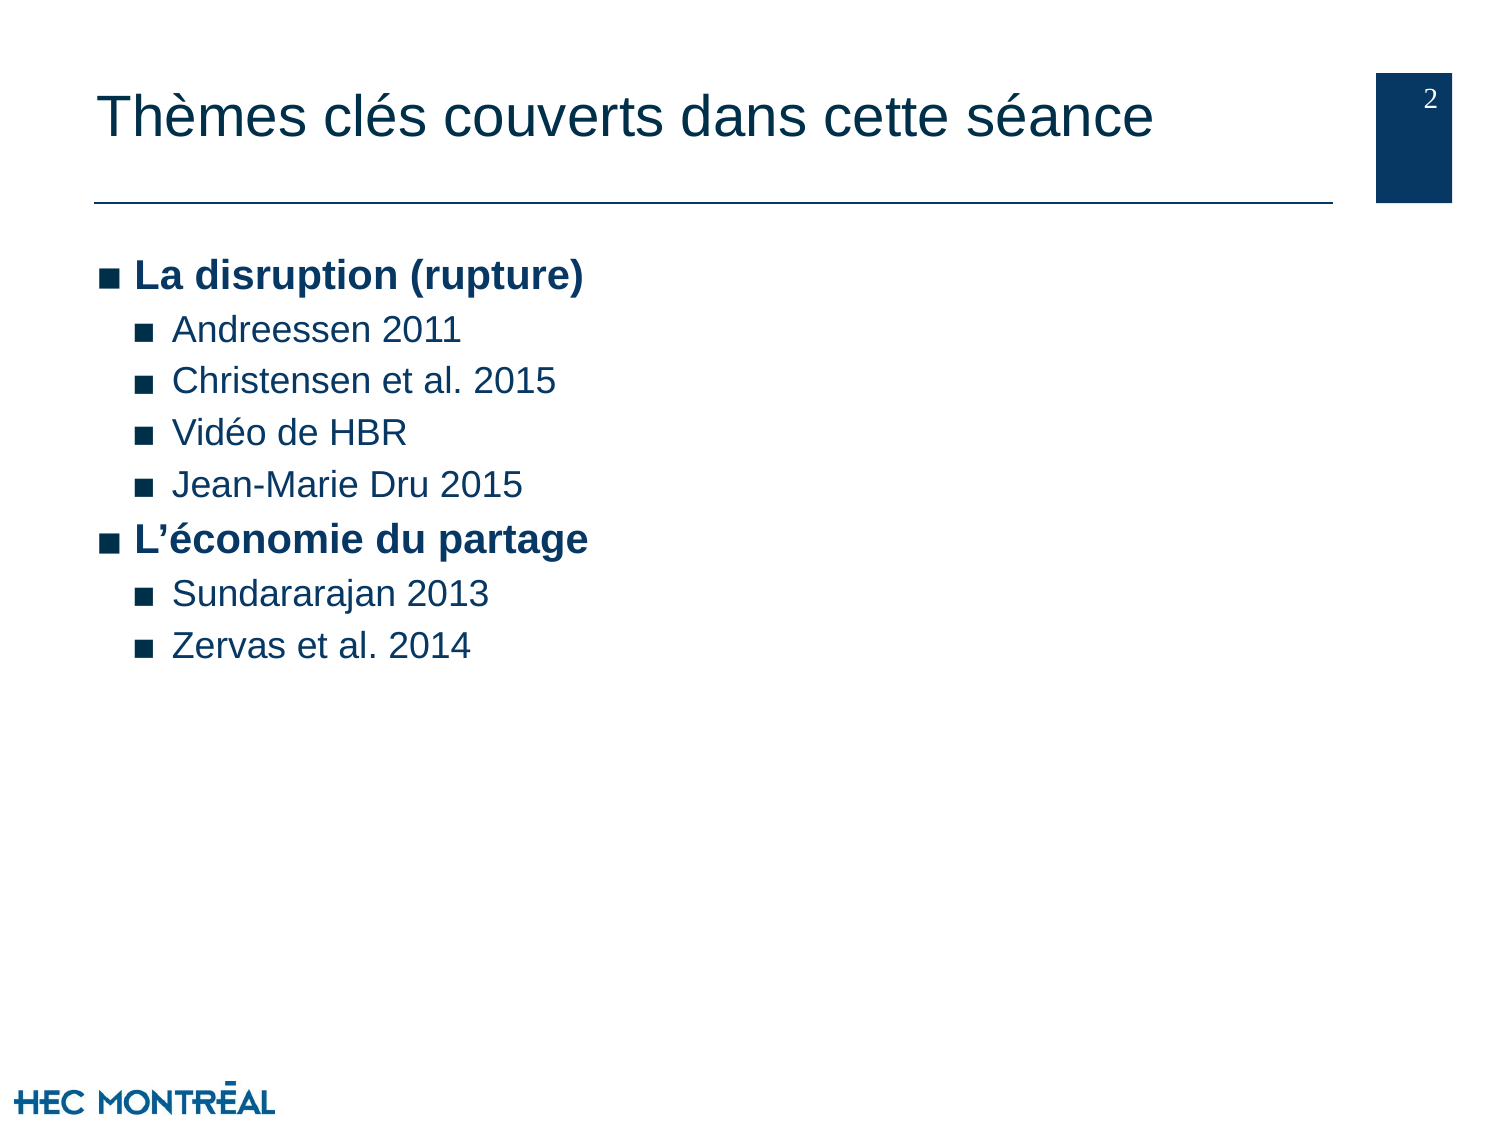

2
# Thèmes clés couverts dans cette séance
La disruption (rupture)
Andreessen 2011
Christensen et al. 2015
Vidéo de HBR
Jean-Marie Dru 2015
L’économie du partage
Sundararajan 2013
Zervas et al. 2014